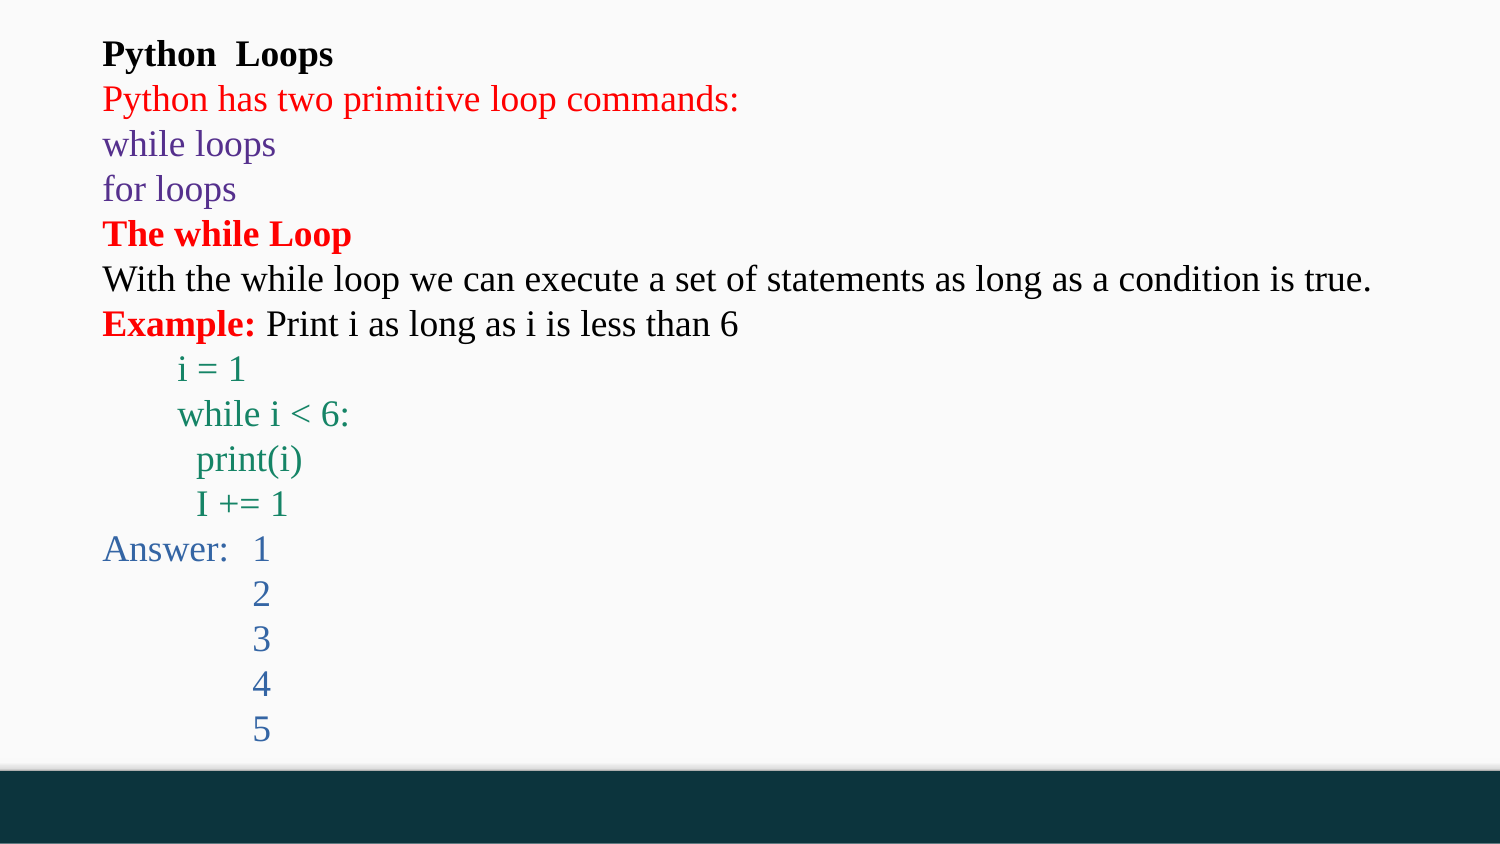

Python  Loops
Python has two primitive loop commands:
while loops
for loops
The while Loop
With the while loop we can execute a set of statements as long as a condition is true.
Example: Print i as long as i is less than 6
i = 1
while i < 6:
  print(i)
  I += 1
Answer:	1
	2
	3
	4
	5